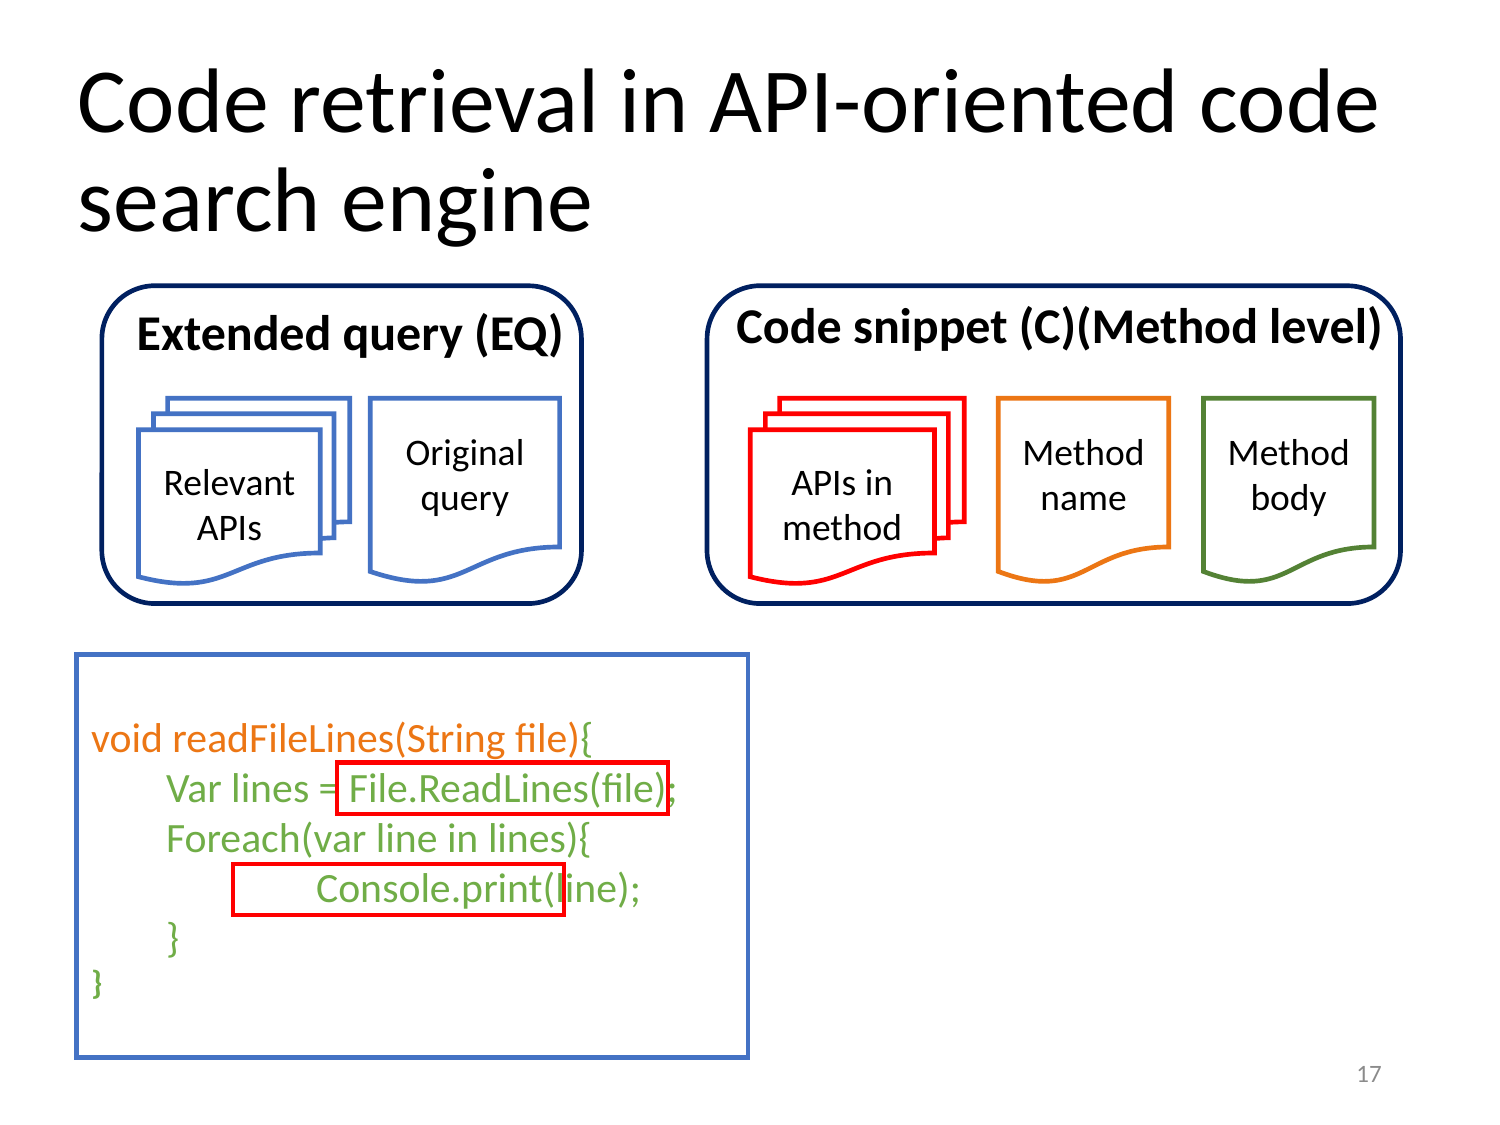

# Code retrieval in API-oriented code search engine

Relevant APIs
Original query

APIs in method
Method name
Method body
Code snippet (C)(Method level)
Extended query (EQ)
void readFileLines(String file){
Var lines = File.ReadLines(file);
Foreach(var line in lines){
	Console.print(line);
}
}

17